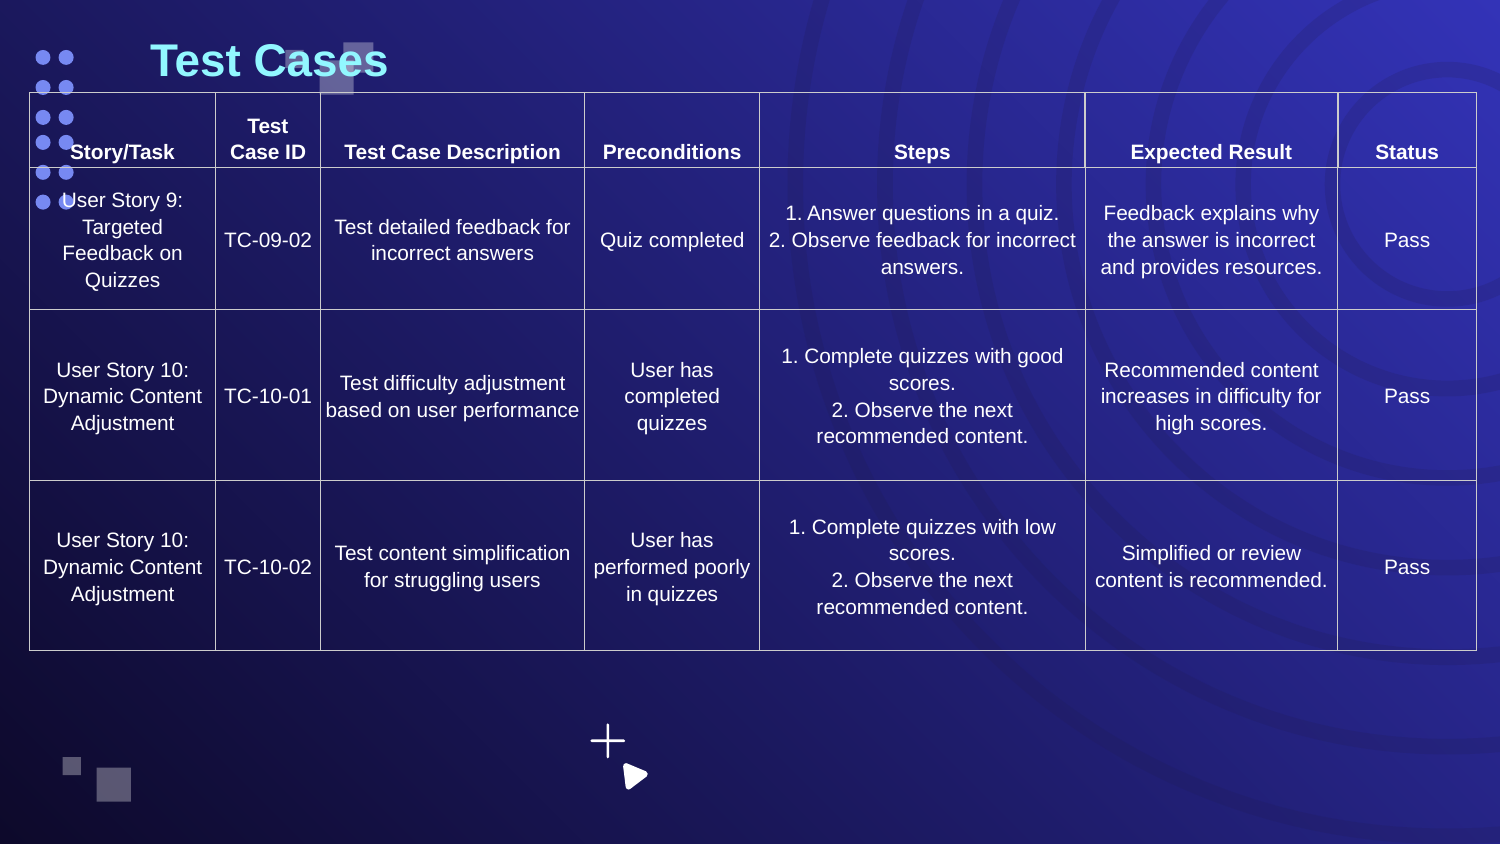

# Test Cases
| Story/Task | Test Case ID | Test Case Description | Preconditions | Steps | Expected Result | Status |
| --- | --- | --- | --- | --- | --- | --- |
| User Story 9: Targeted Feedback on Quizzes | TC-09-02 | Test detailed feedback for incorrect answers | Quiz completed | 1. Answer questions in a quiz. 2. Observe feedback for incorrect answers. | Feedback explains why the answer is incorrect and provides resources. | Pass |
| User Story 10: Dynamic Content Adjustment | TC-10-01 | Test difficulty adjustment based on user performance | User has completed quizzes | 1. Complete quizzes with good scores. 2. Observe the next recommended content. | Recommended content increases in difficulty for high scores. | Pass |
| User Story 10: Dynamic Content Adjustment | TC-10-02 | Test content simplification for struggling users | User has performed poorly in quizzes | 1. Complete quizzes with low scores. 2. Observe the next recommended content. | Simplified or review content is recommended. | Pass |